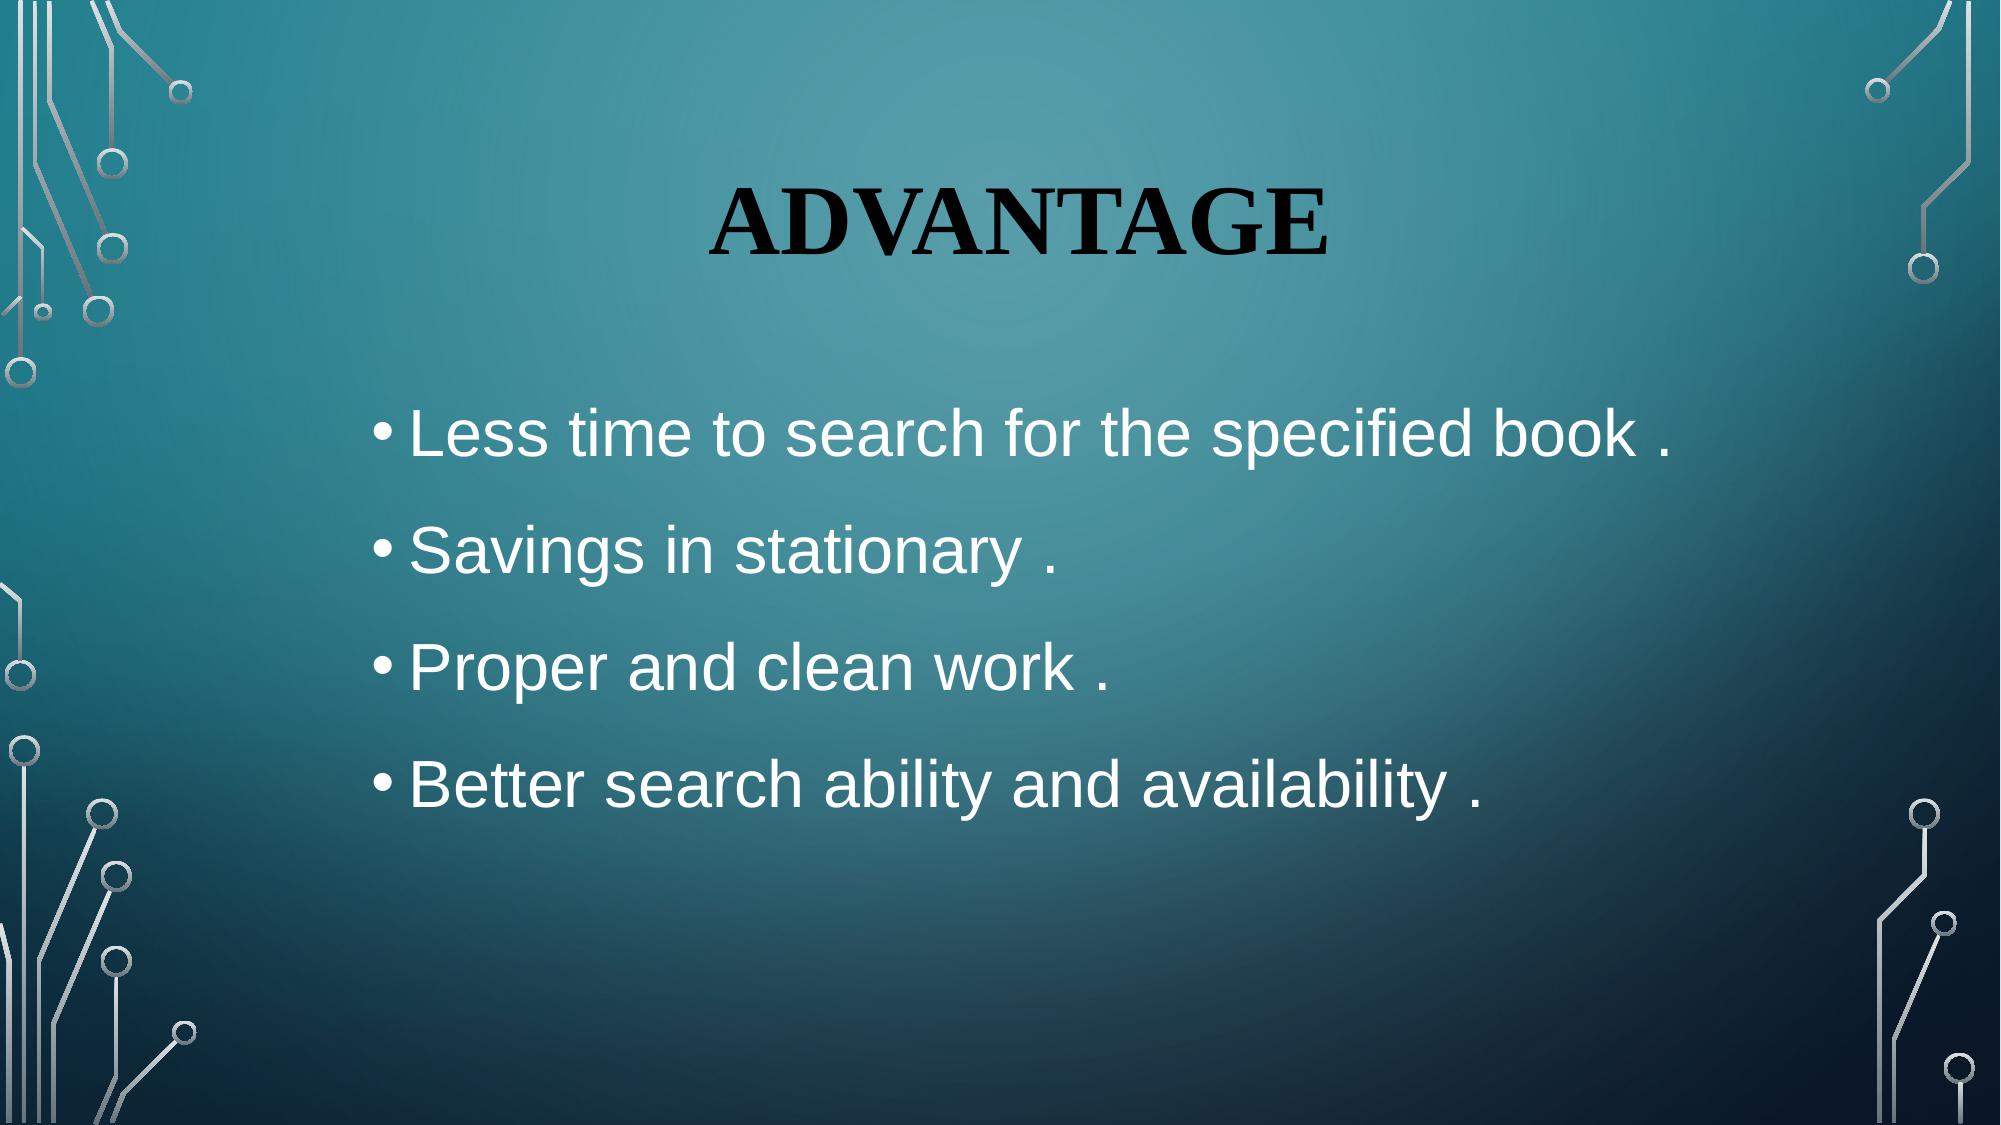

# ADVANTAGE
Less time to search for the specified book .
Savings in stationary .
Proper and clean work .
Better search ability and availability .